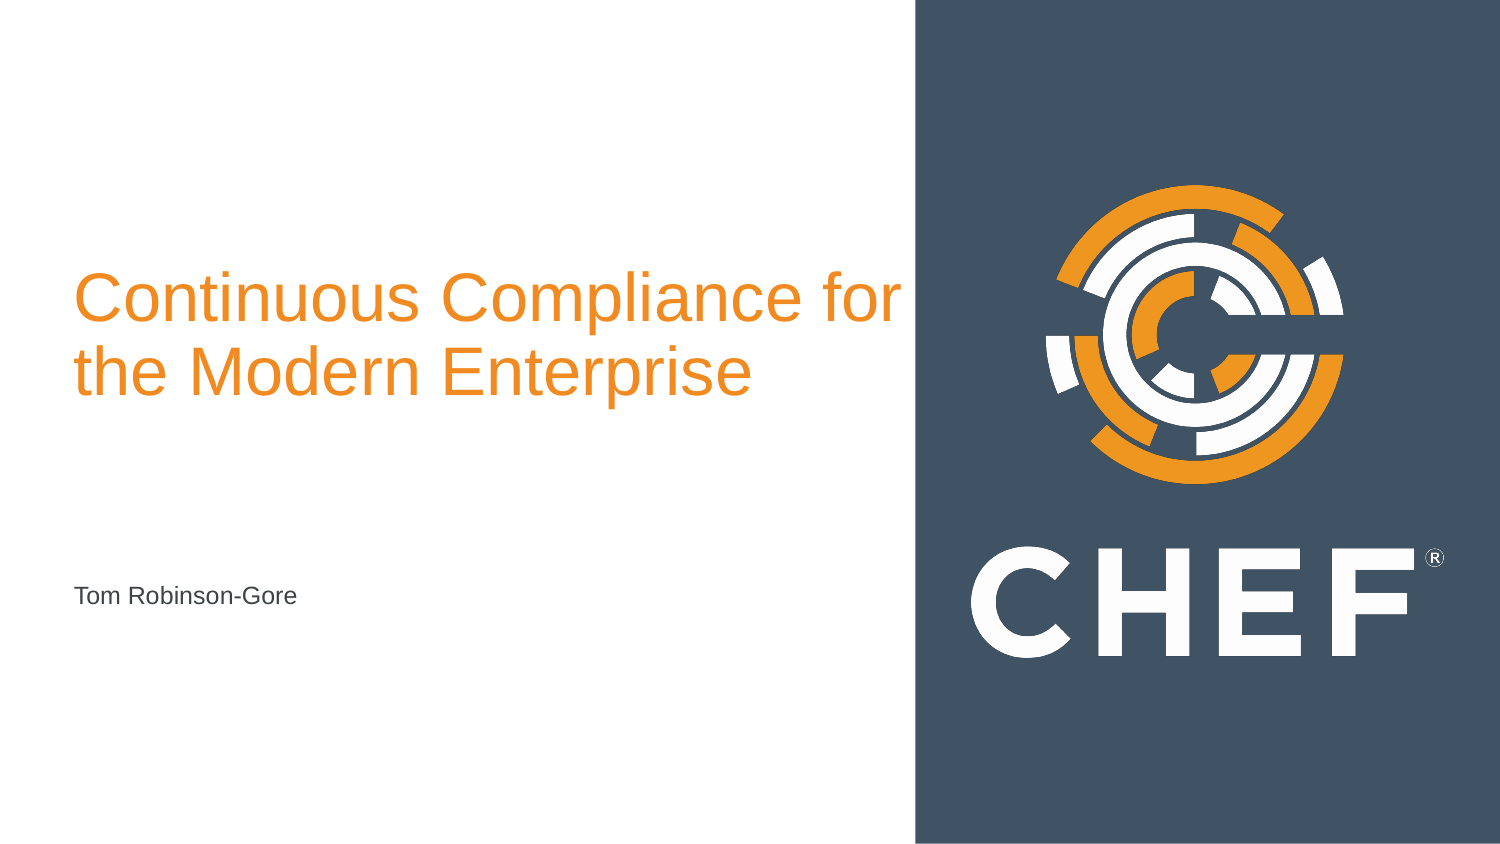

# Continuous Compliance for the Modern Enterprise
Tom Robinson-Gore